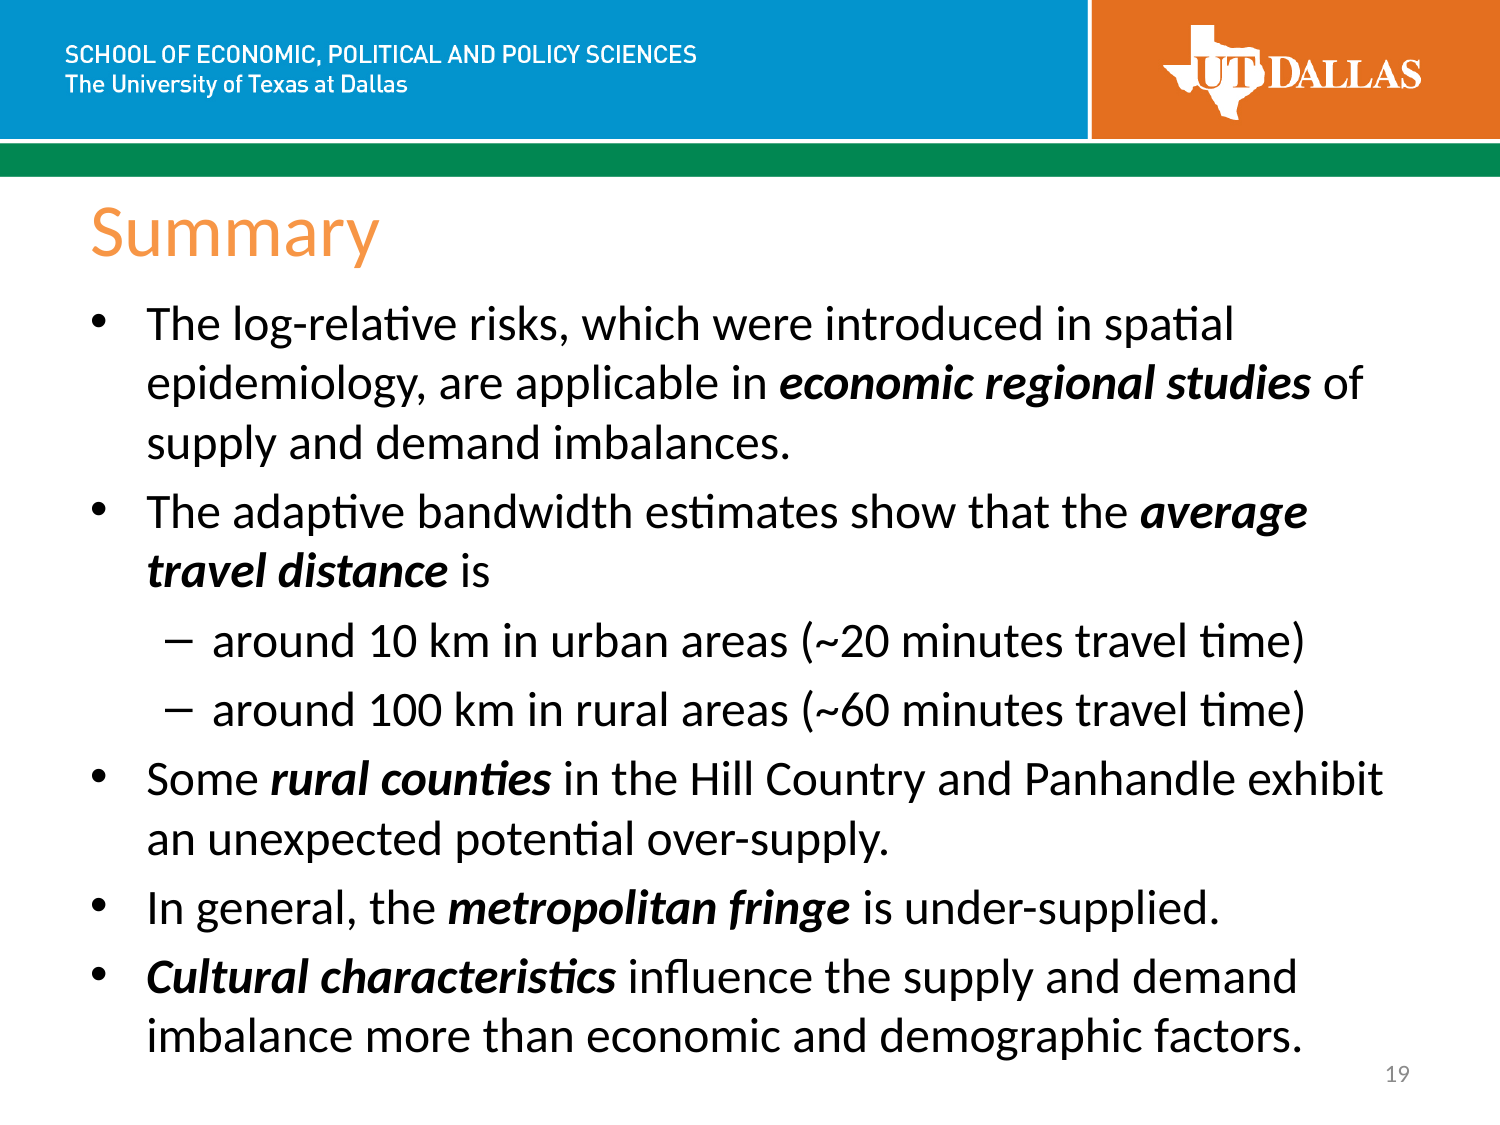

# Summary
The log-relative risks, which were introduced in spatial epidemiology, are applicable in economic regional studies of supply and demand imbalances.
The adaptive bandwidth estimates show that the average travel distance is
around 10 km in urban areas (~20 minutes travel time)
around 100 km in rural areas (~60 minutes travel time)
Some rural counties in the Hill Country and Panhandle exhibit an unexpected potential over-supply.
In general, the metropolitan fringe is under-supplied.
Cultural characteristics influence the supply and demand imbalance more than economic and demographic factors.

19